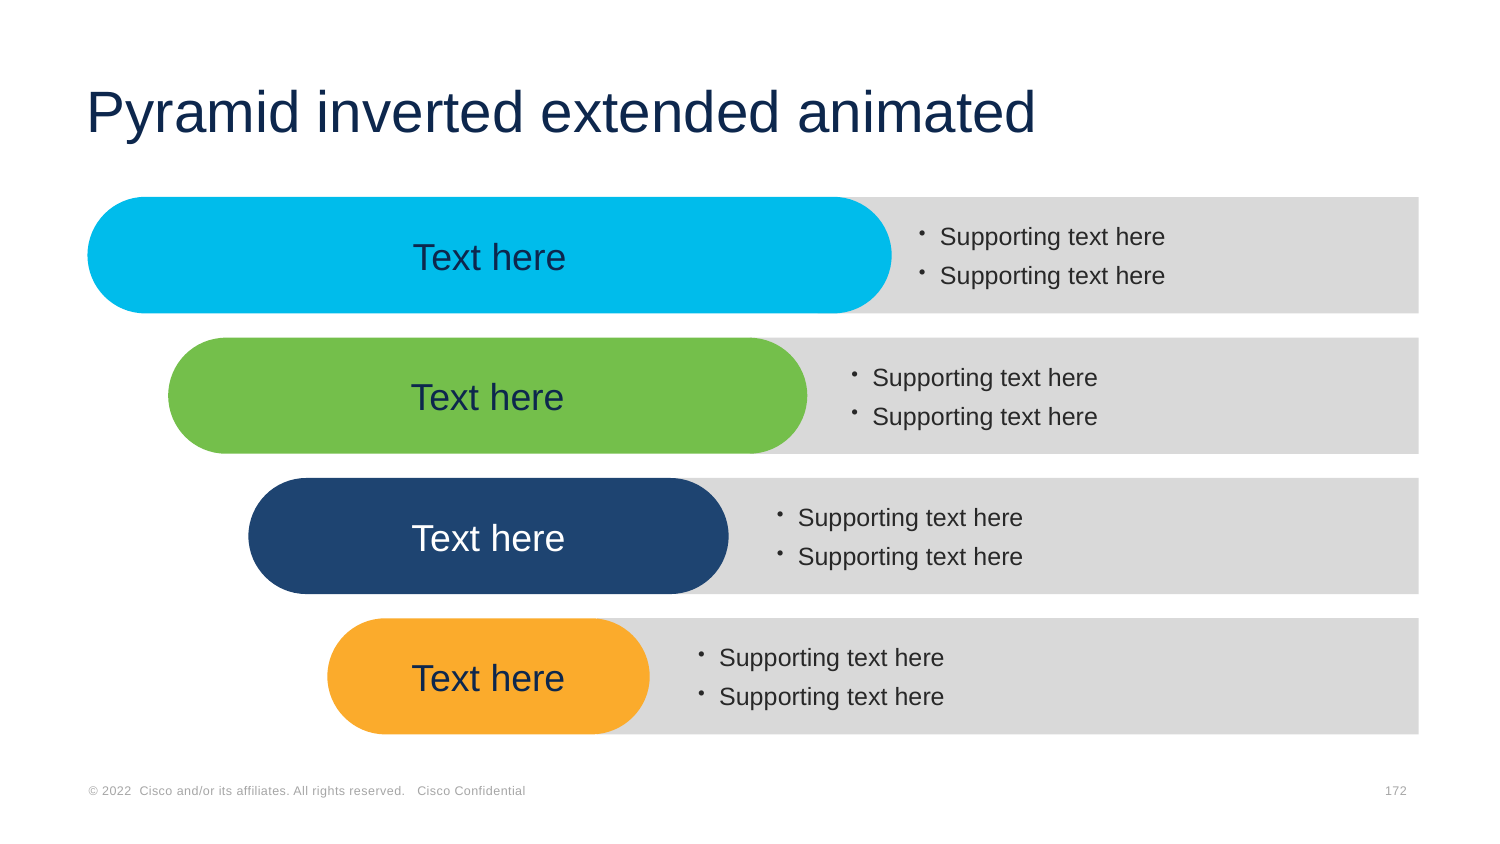

# Pyramid inverted extended animated
Text here
Supporting text here
Supporting text here
Text here
Supporting text here
Supporting text here
Text here
Supporting text here
Supporting text here
Supporting text here
Supporting text here
Text here